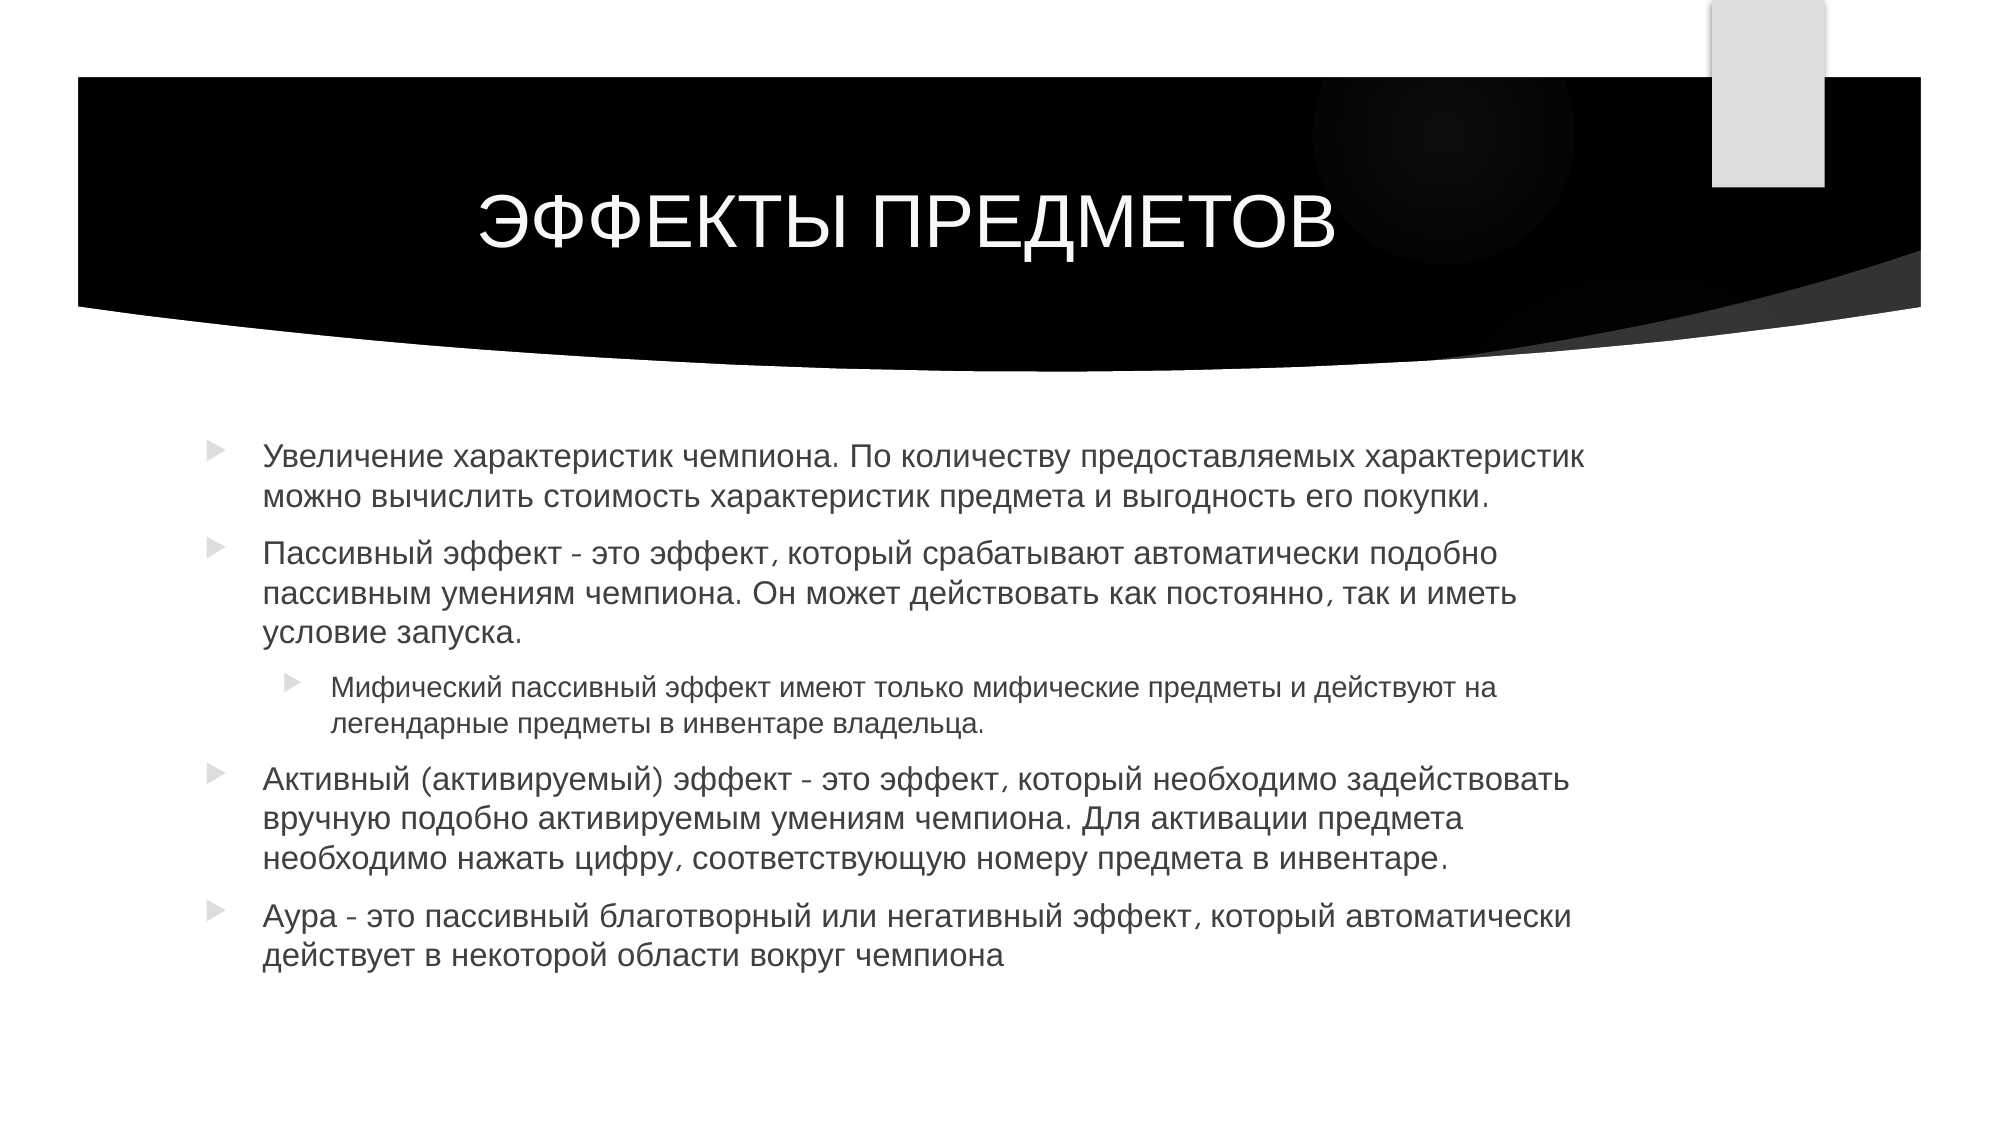

# ЭФФЕКТЫ ПРЕДМЕТОВ
Увеличение характеристик чемпиона. По количеству предоставляемых характеристик можно вычислить стоимость характеристик предмета и выгодность его покупки.
Пассивный эффект - это эффект, который срабатывают автоматически подобно пассивным умениям чемпиона. Он может действовать как постоянно, так и иметь условие запуска.
Мифический пассивный эффект имеют только мифические предметы и действуют на легендарные предметы в инвентаре владельца.
Активный (активируемый) эффект - это эффект, который необходимо задействовать вручную подобно активируемым умениям чемпиона. Для активации предмета необходимо нажать цифру, соответствующую номеру предмета в инвентаре.
Аура - это пассивный благотворный или негативный эффект, который автоматически действует в некоторой области вокруг чемпиона